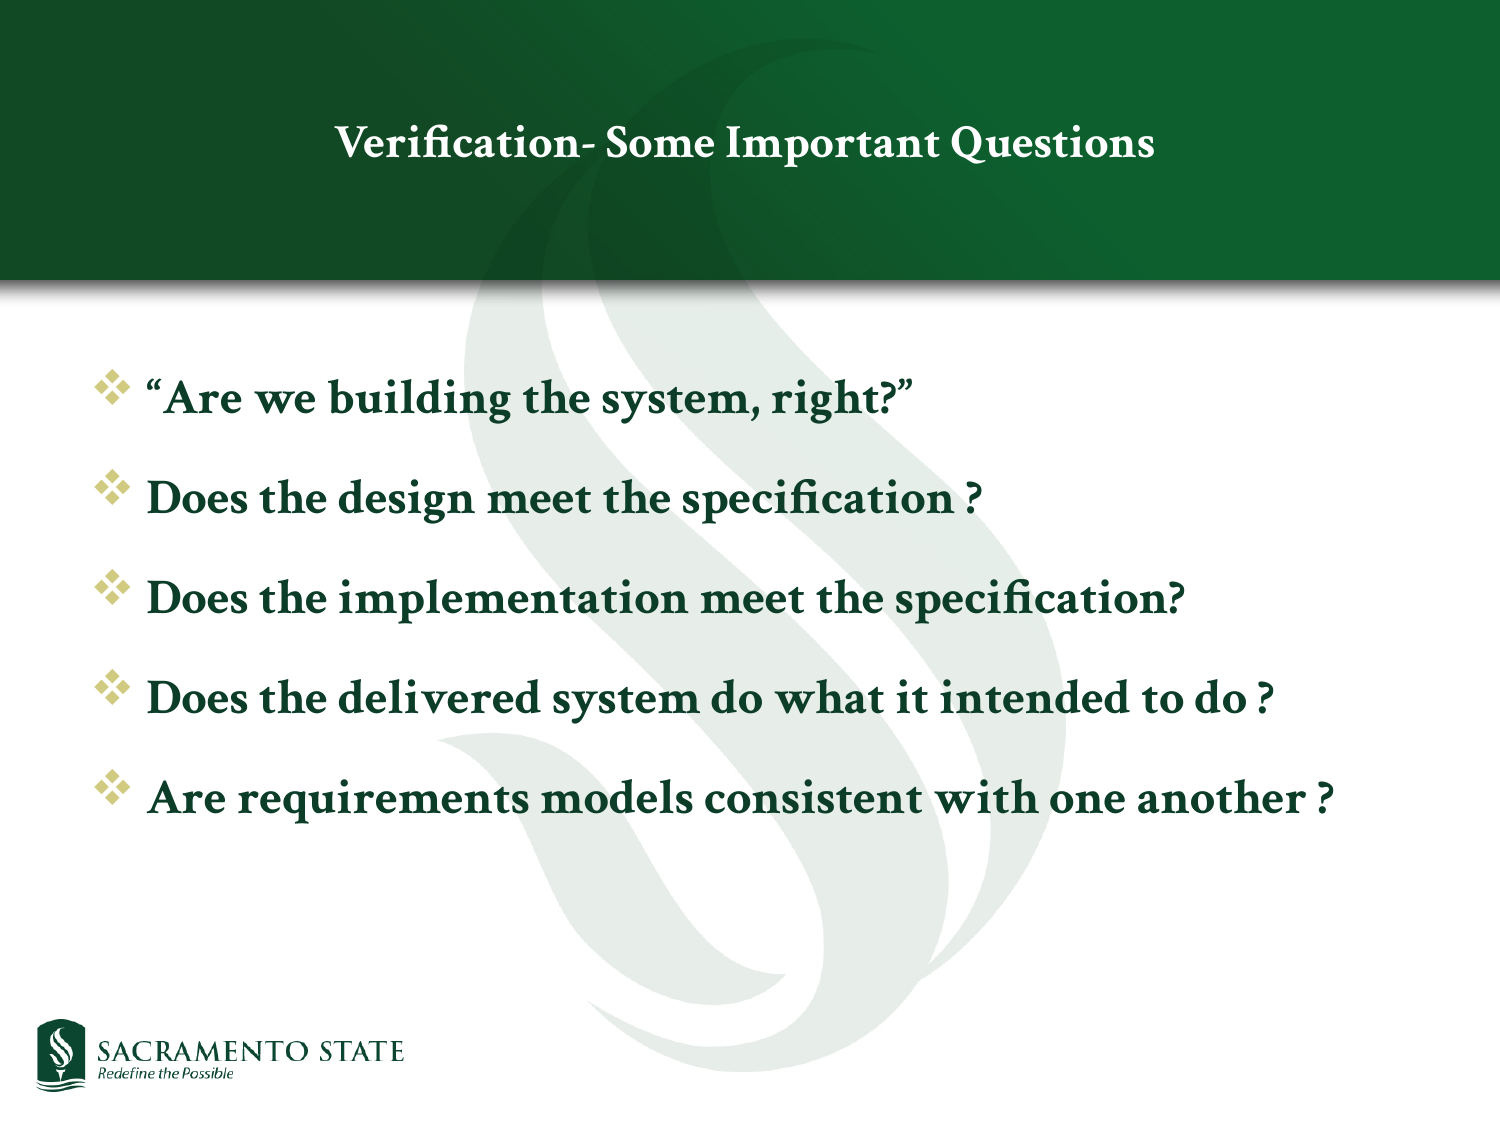

# Verification- Some Important Questions
“Are we building the system, right?”
Does the design meet the specification ?
Does the implementation meet the specification?
Does the delivered system do what it intended to do ?
Are requirements models consistent with one another ?